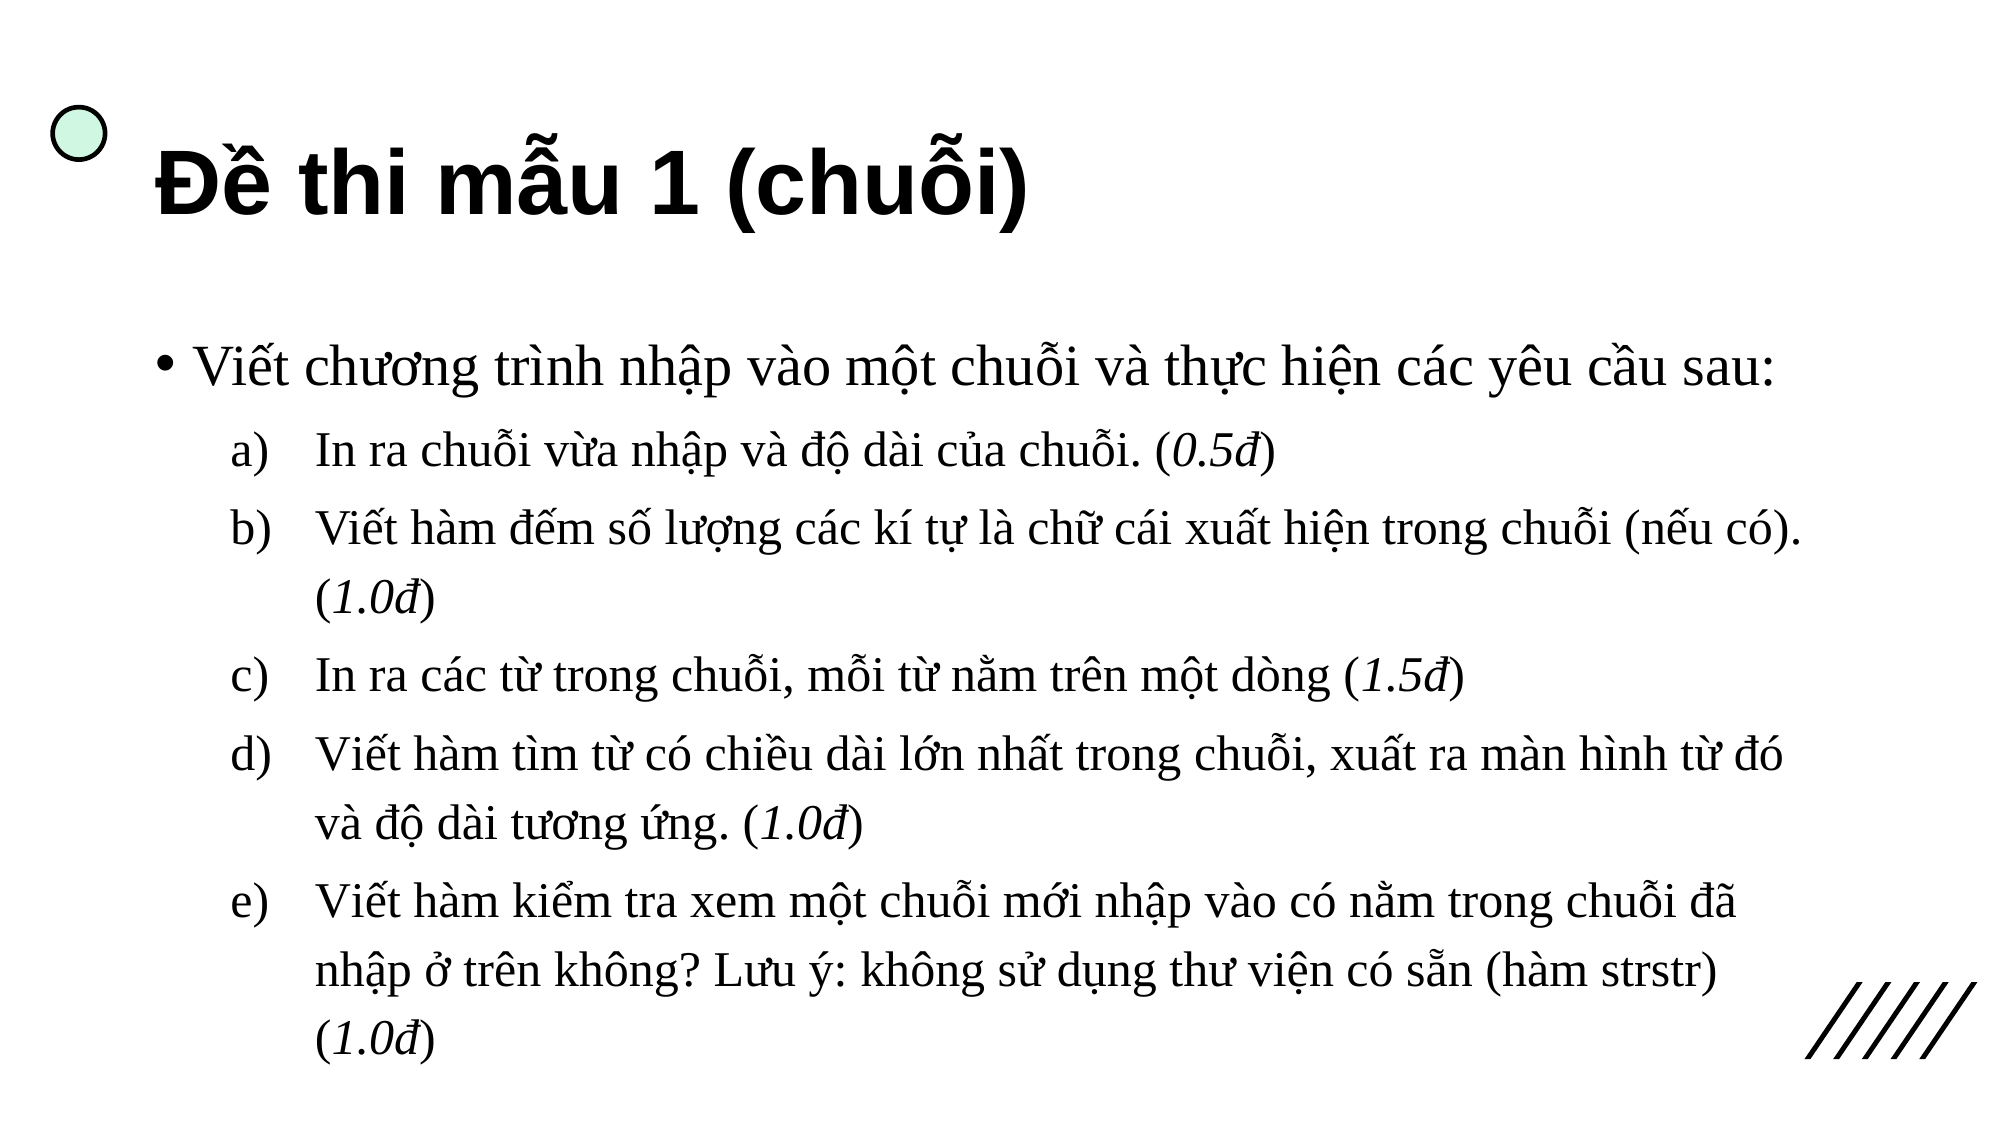

# Đề thi mẫu 1 (chuỗi)
Viết chương trình nhập vào một chuỗi và thực hiện các yêu cầu sau:
In ra chuỗi vừa nhập và độ dài của chuỗi. (0.5đ)
Viết hàm đếm số lượng các kí tự là chữ cái xuất hiện trong chuỗi (nếu có). (1.0đ)
In ra các từ trong chuỗi, mỗi từ nằm trên một dòng (1.5đ)
Viết hàm tìm từ có chiều dài lớn nhất trong chuỗi, xuất ra màn hình từ đó và độ dài tương ứng. (1.0đ)
Viết hàm kiểm tra xem một chuỗi mới nhập vào có nằm trong chuỗi đã nhập ở trên không? Lưu ý: không sử dụng thư viện có sẵn (hàm strstr) (1.0đ)